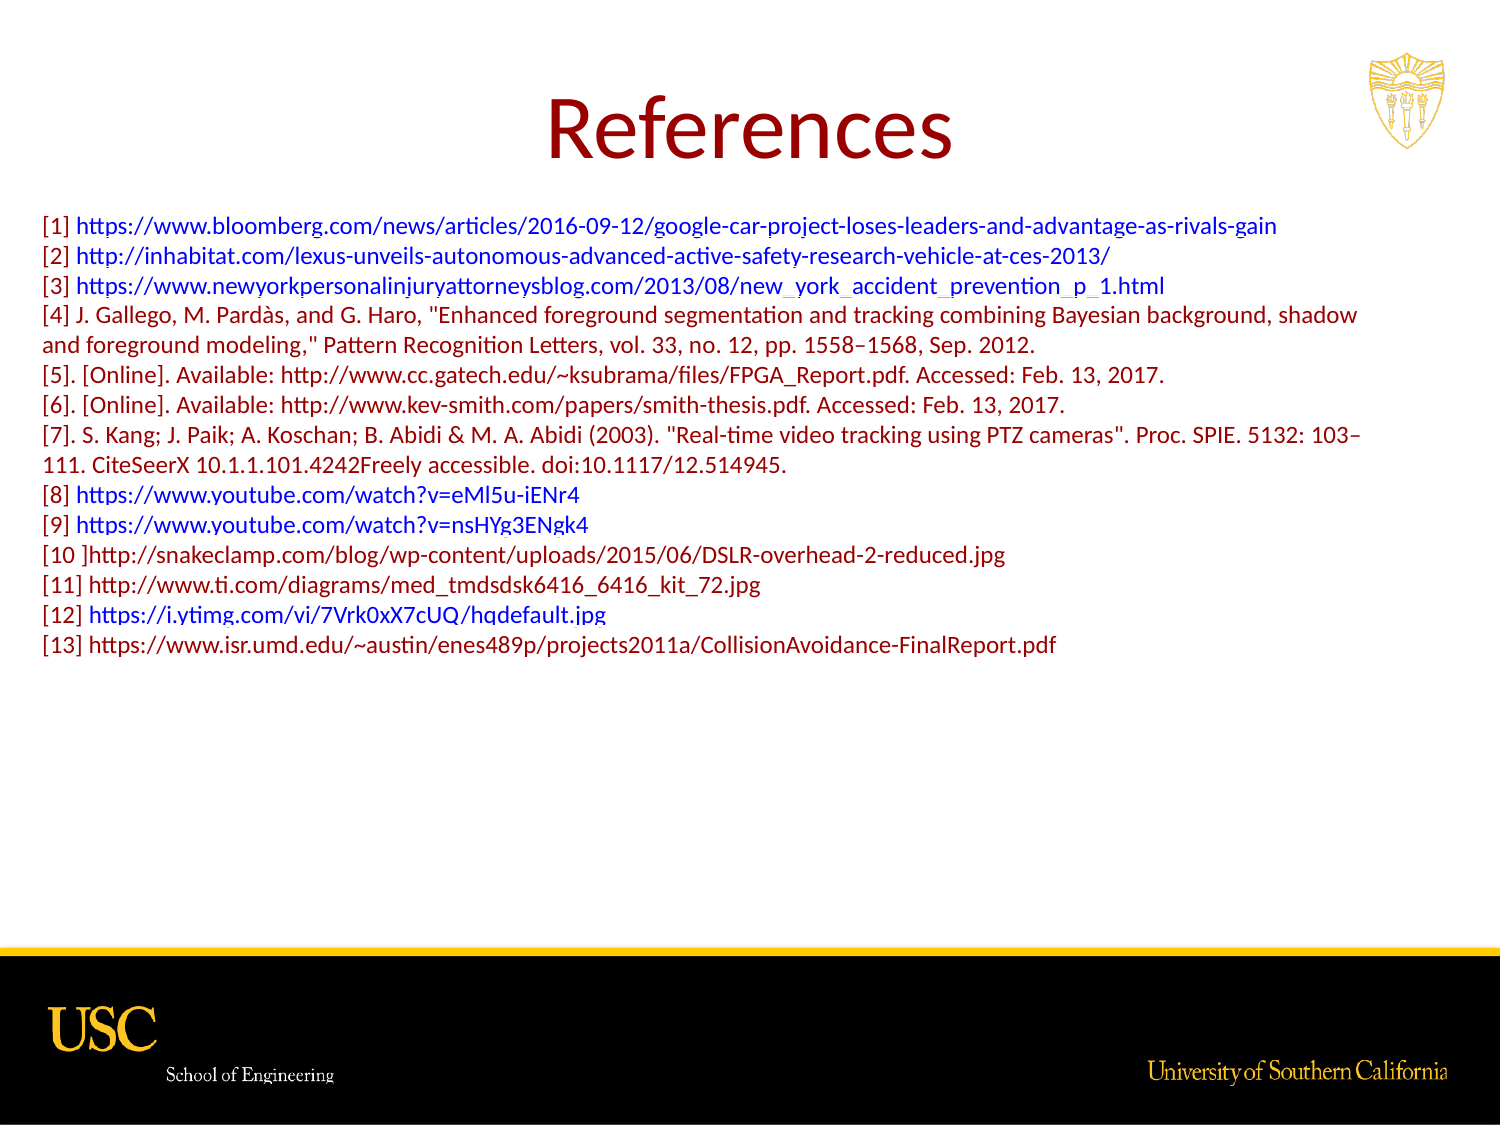

References
[1] https://www.bloomberg.com/news/articles/2016-09-12/google-car-project-loses-leaders-and-advantage-as-rivals-gain
[2] http://inhabitat.com/lexus-unveils-autonomous-advanced-active-safety-research-vehicle-at-ces-2013/
[3] https://www.newyorkpersonalinjuryattorneysblog.com/2013/08/new_york_accident_prevention_p_1.html
[4] J. Gallego, M. Pardàs, and G. Haro, "Enhanced foreground segmentation and tracking combining Bayesian background, shadow and foreground modeling," Pattern Recognition Letters, vol. 33, no. 12, pp. 1558–1568, Sep. 2012.
[5]. [Online]. Available: http://www.cc.gatech.edu/~ksubrama/files/FPGA_Report.pdf. Accessed: Feb. 13, 2017.
[6]. [Online]. Available: http://www.kev-smith.com/papers/smith-thesis.pdf. Accessed: Feb. 13, 2017.
[7]. S. Kang; J. Paik; A. Koschan; B. Abidi & M. A. Abidi (2003). "Real-time video tracking using PTZ cameras". Proc. SPIE. 5132: 103–111. CiteSeerX 10.1.1.101.4242Freely accessible. doi:10.1117/12.514945.
[8] https://www.youtube.com/watch?v=eMl5u-iENr4
[9] https://www.youtube.com/watch?v=nsHYg3ENgk4
[10 ]http://snakeclamp.com/blog/wp-content/uploads/2015/06/DSLR-overhead-2-reduced.jpg
[11] http://www.ti.com/diagrams/med_tmdsdsk6416_6416_kit_72.jpg
[12] https://i.ytimg.com/vi/7Vrk0xX7cUQ/hqdefault.jpg
[13] https://www.isr.umd.edu/~austin/enes489p/projects2011a/CollisionAvoidance-FinalReport.pdf